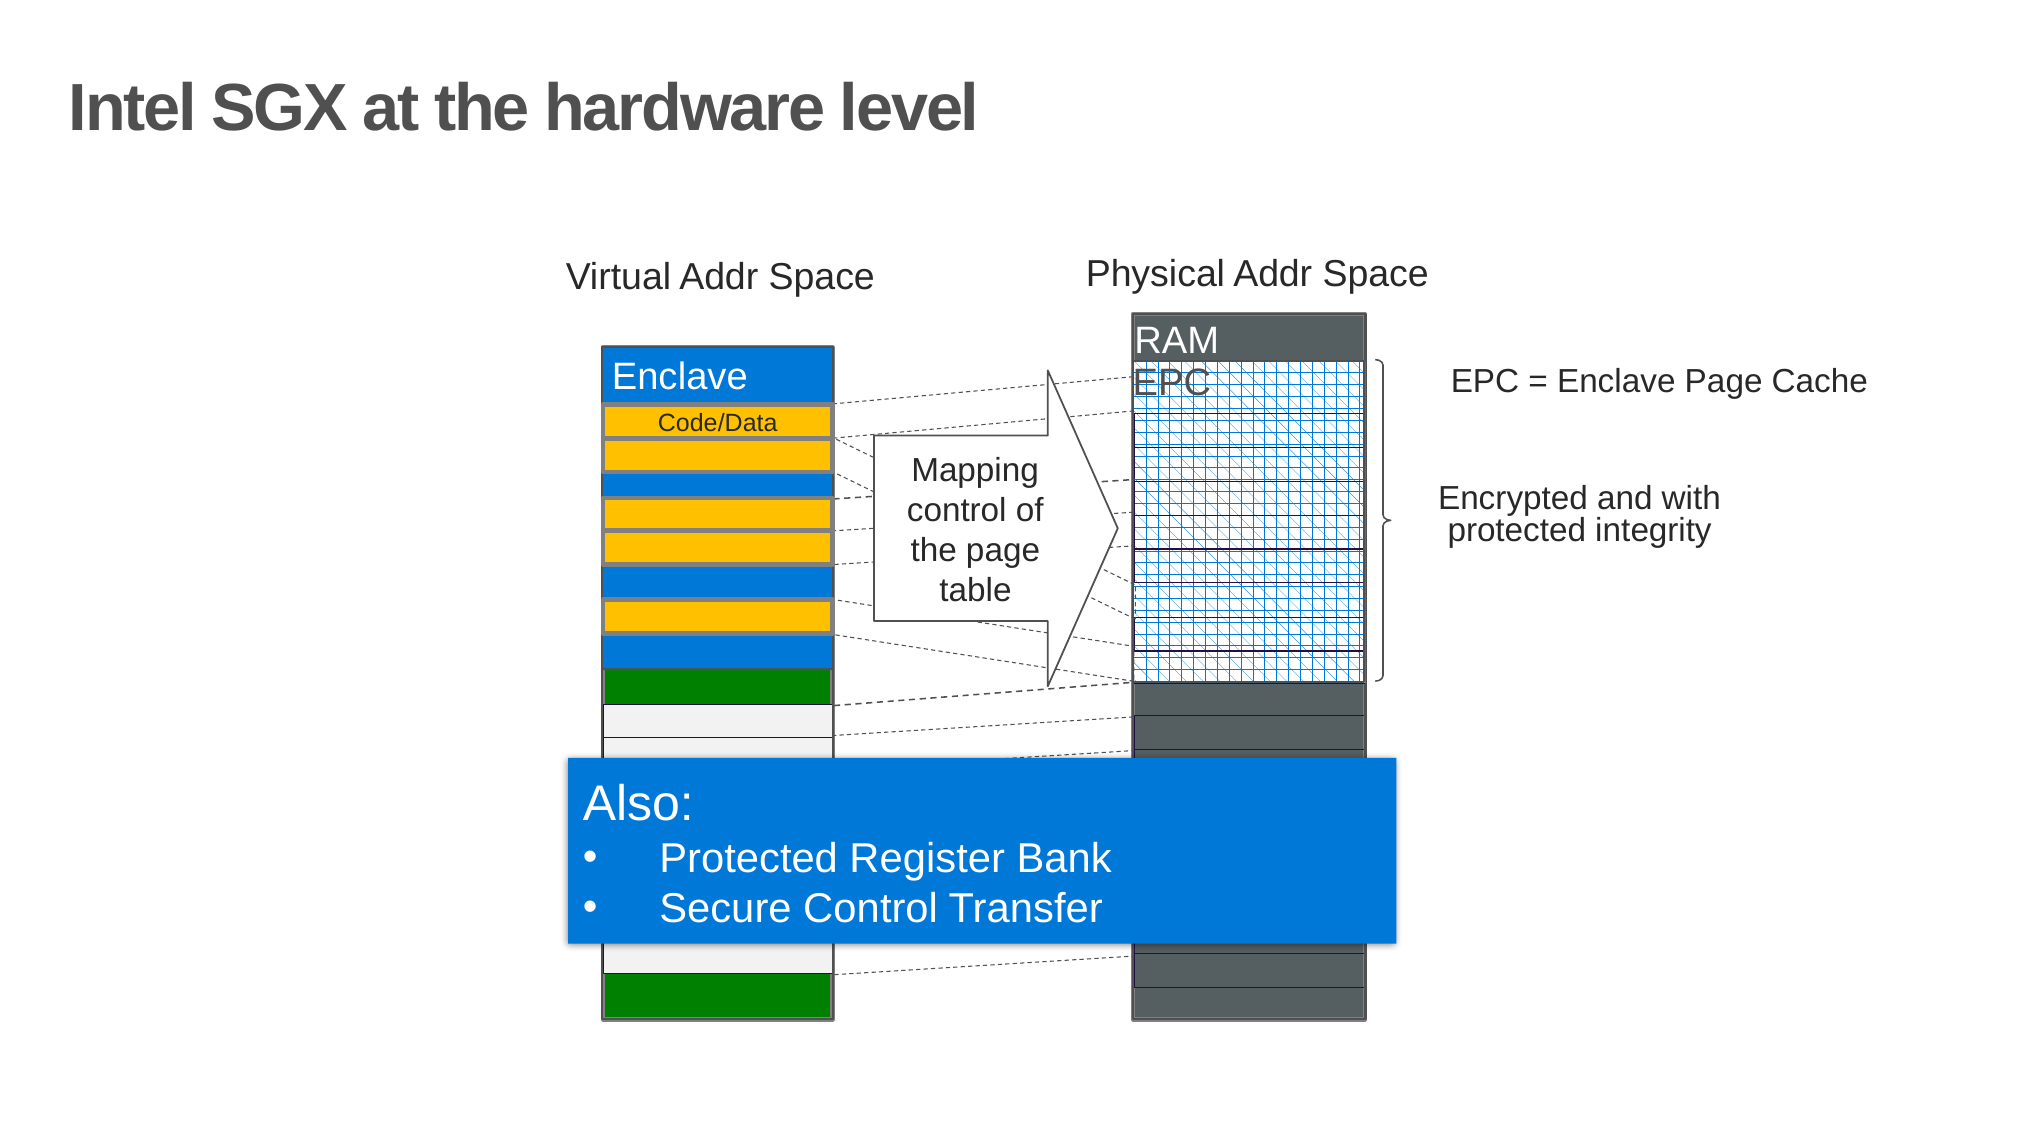

# Intel SGX at the hardware level
Physical Addr Space
RAM

Virtual Addr Space

EPC = Enclave Page Cache

Enclave

EPC

Encrypted and with protected integrity

Mapping control of the page table

Code/Data

Also:
Protected Register Bank
Secure Control Transfer